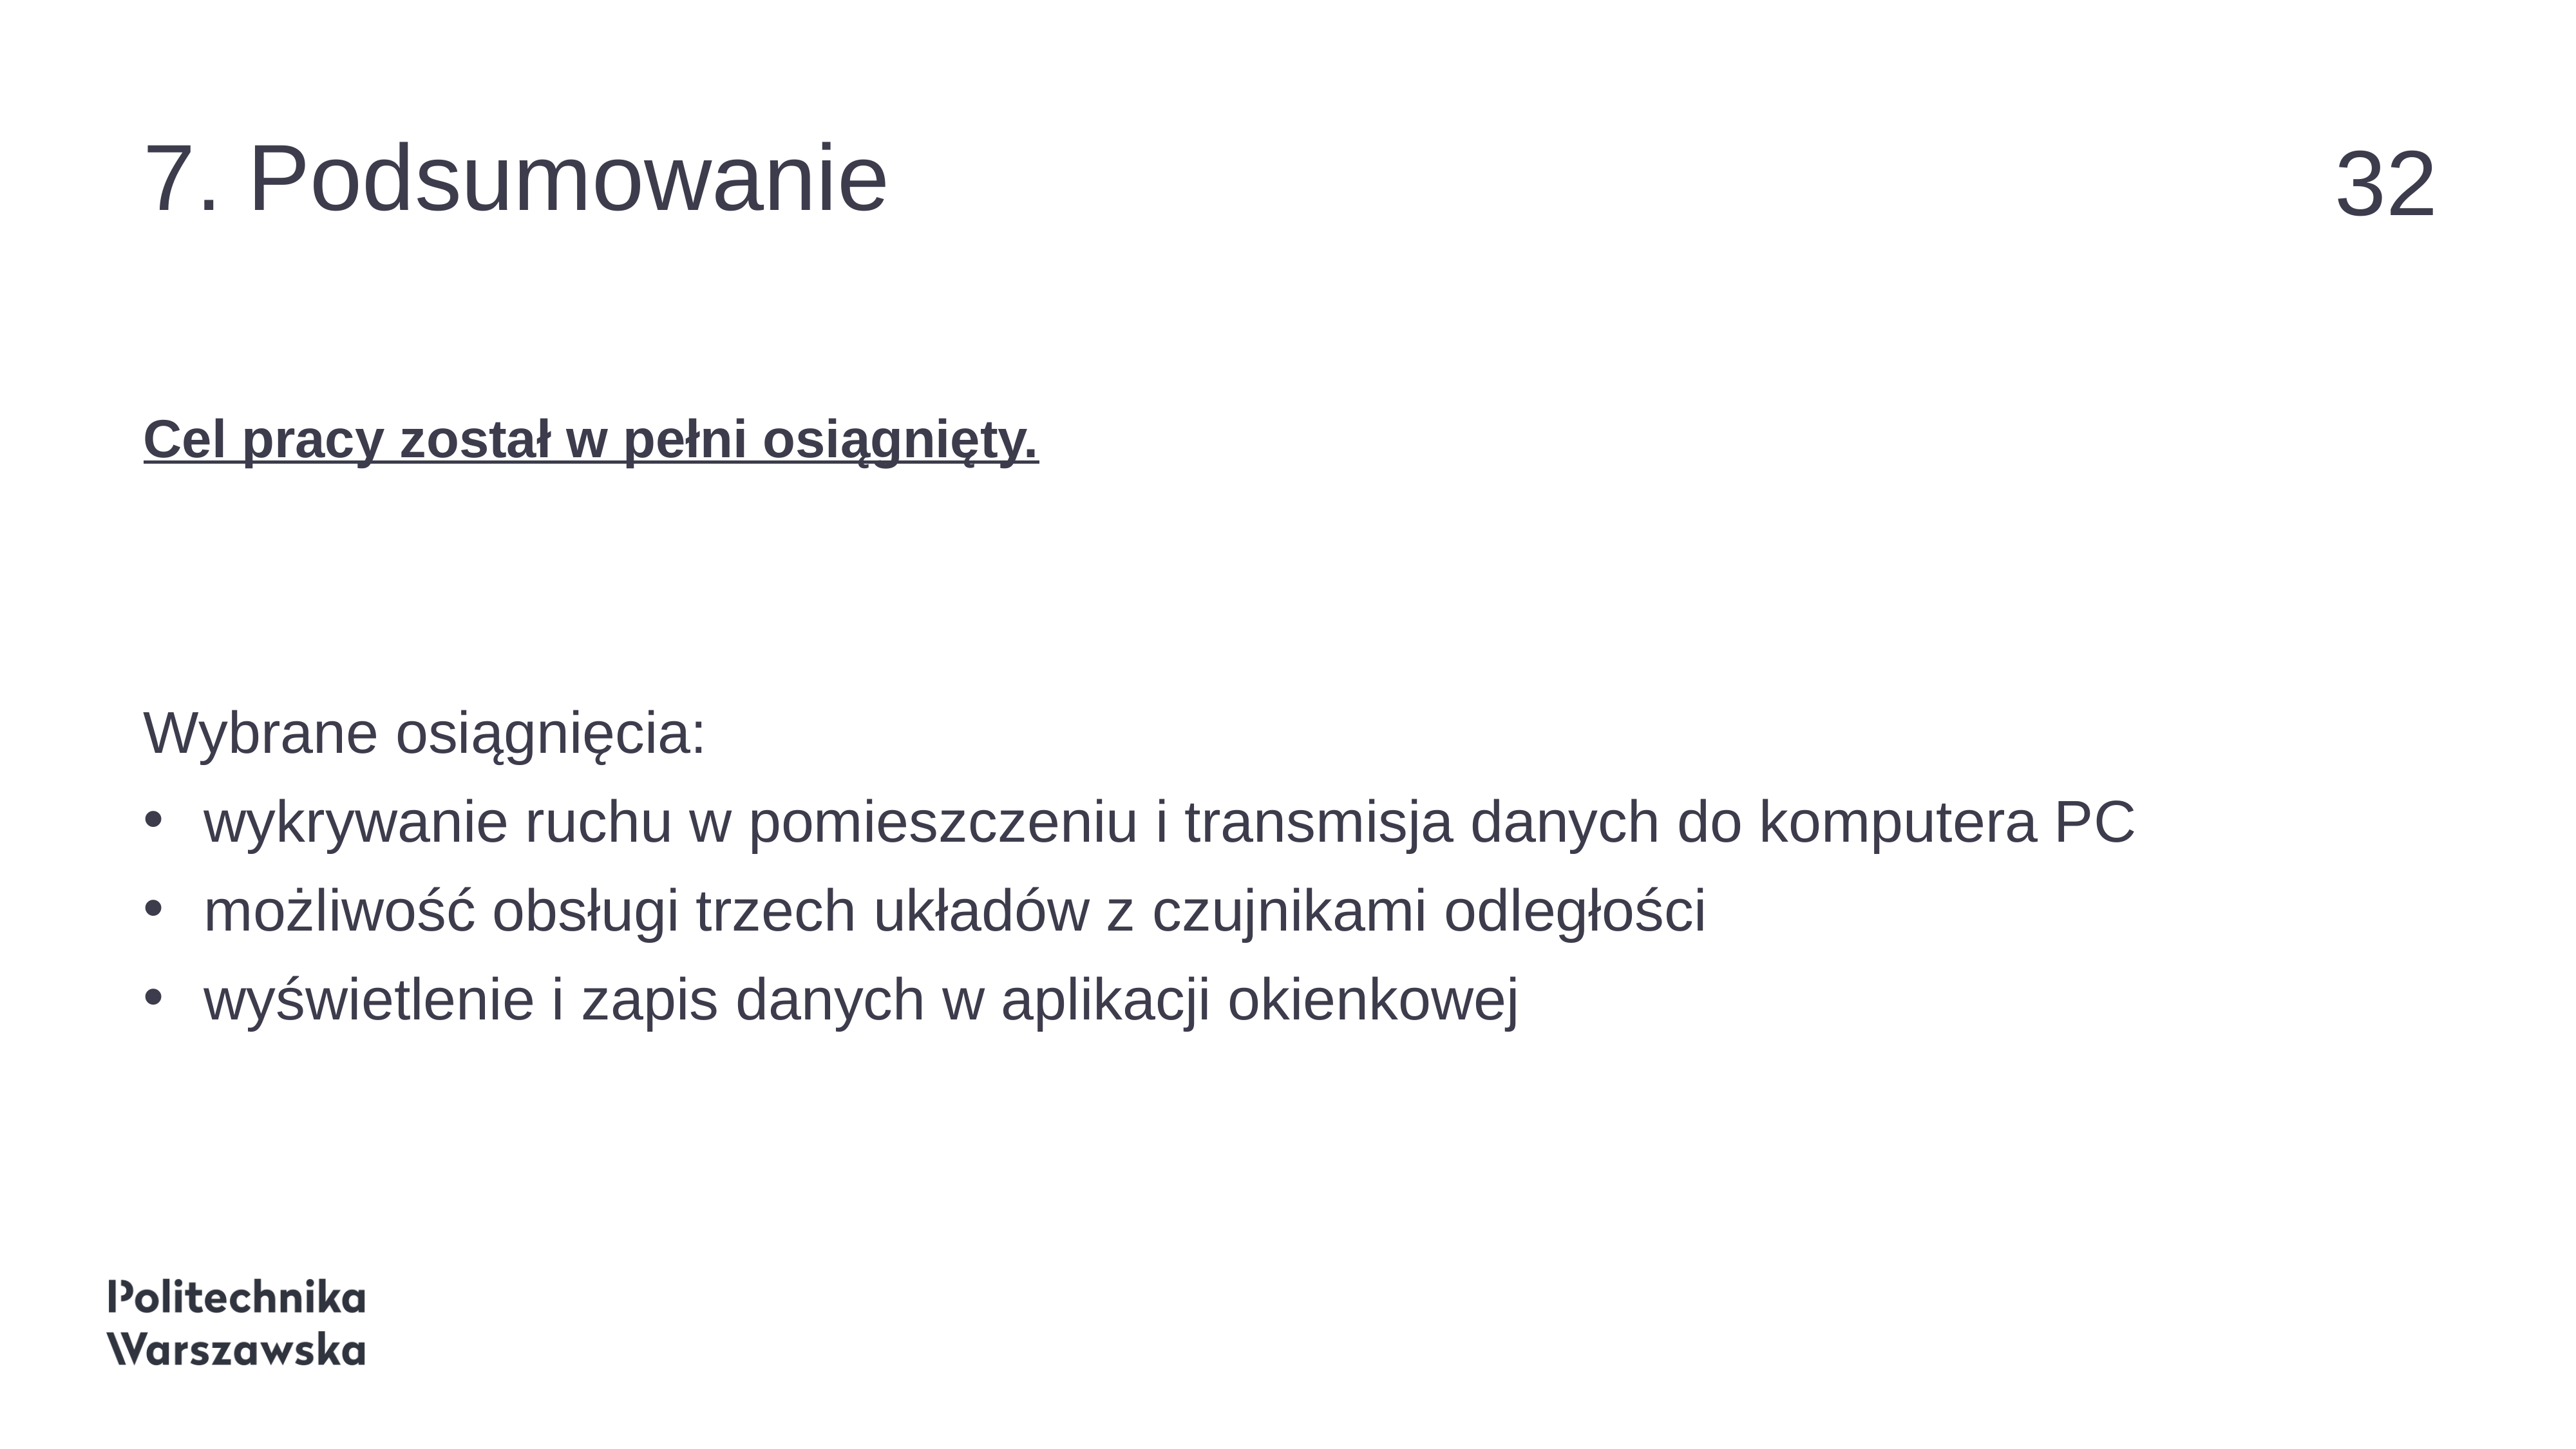

7. Podsumowanie
# Cel pracy został w pełni osiągnięty.
Wybrane osiągnięcia:
wykrywanie ruchu w pomieszczeniu i transmisja danych do komputera PC
możliwość obsługi trzech układów z czujnikami odległości
wyświetlenie i zapis danych w aplikacji okienkowej